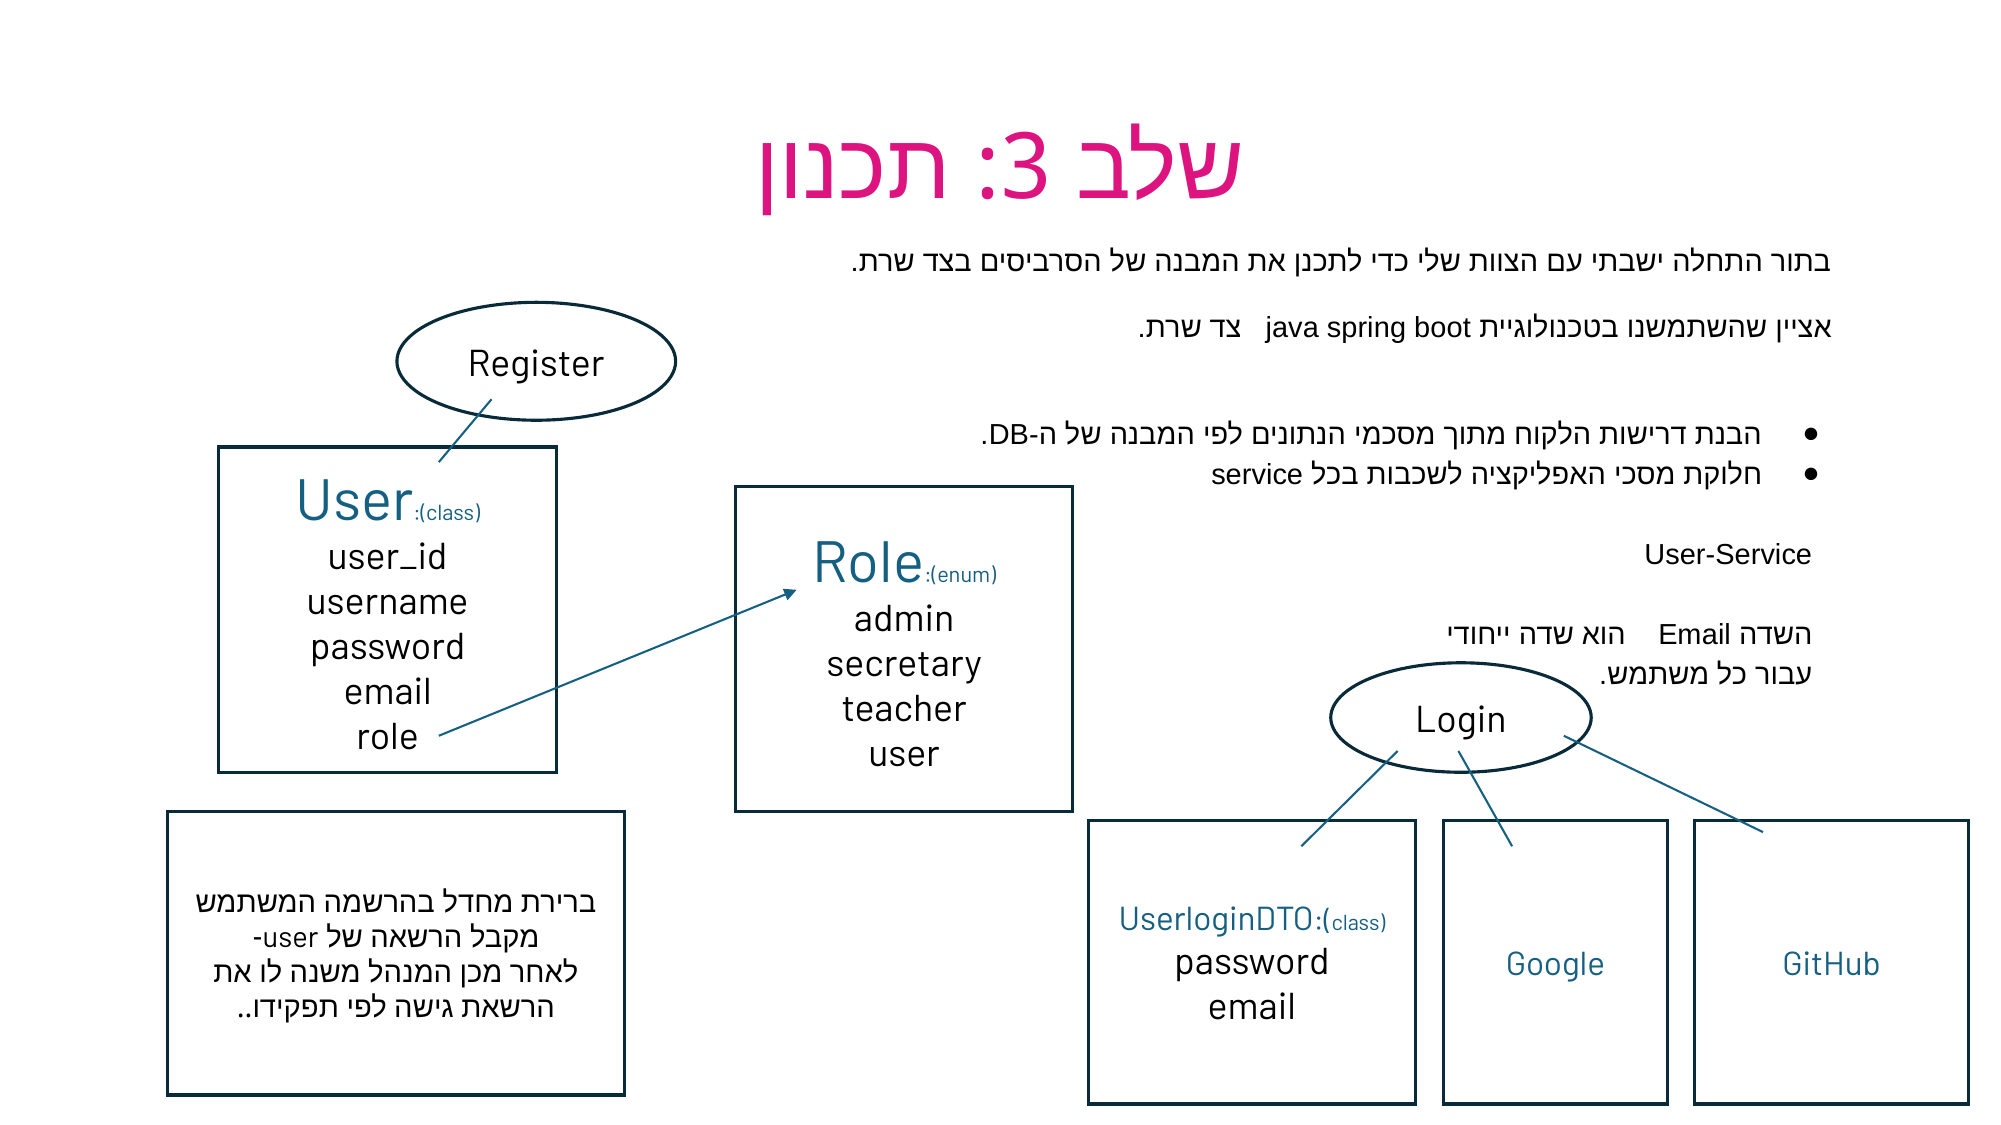

# שלב 3: תכנון
בתור התחלה ישבתי עם הצוות שלי כדי לתכנן את המבנה של הסרביסים בצד שרת.

אציין שהשתמשנו בטכנולוגיית java spring boot   צד שרת.

הבנת דרישות הלקוח מתוך מסכמי הנתונים לפי המבנה של ה-DB.
חלוקת מסכי האפליקציה לשכבות בכל service

User-Service

השדה Email    הוא שדה ייחודי
עבור כל משתמש.

.

Register
User:(class)
user_id
username
password
email
role
Role:(enum)
admin
secretary
teacher
user
Login
ברירת מחדל בהרשמה המשתמש מקבל הרשאה של user-
לאחר מכן המנהל משנה לו את הרשאת גישה לפי תפקידו..
UserloginDTO:(class)
password
email
Google
GitHub